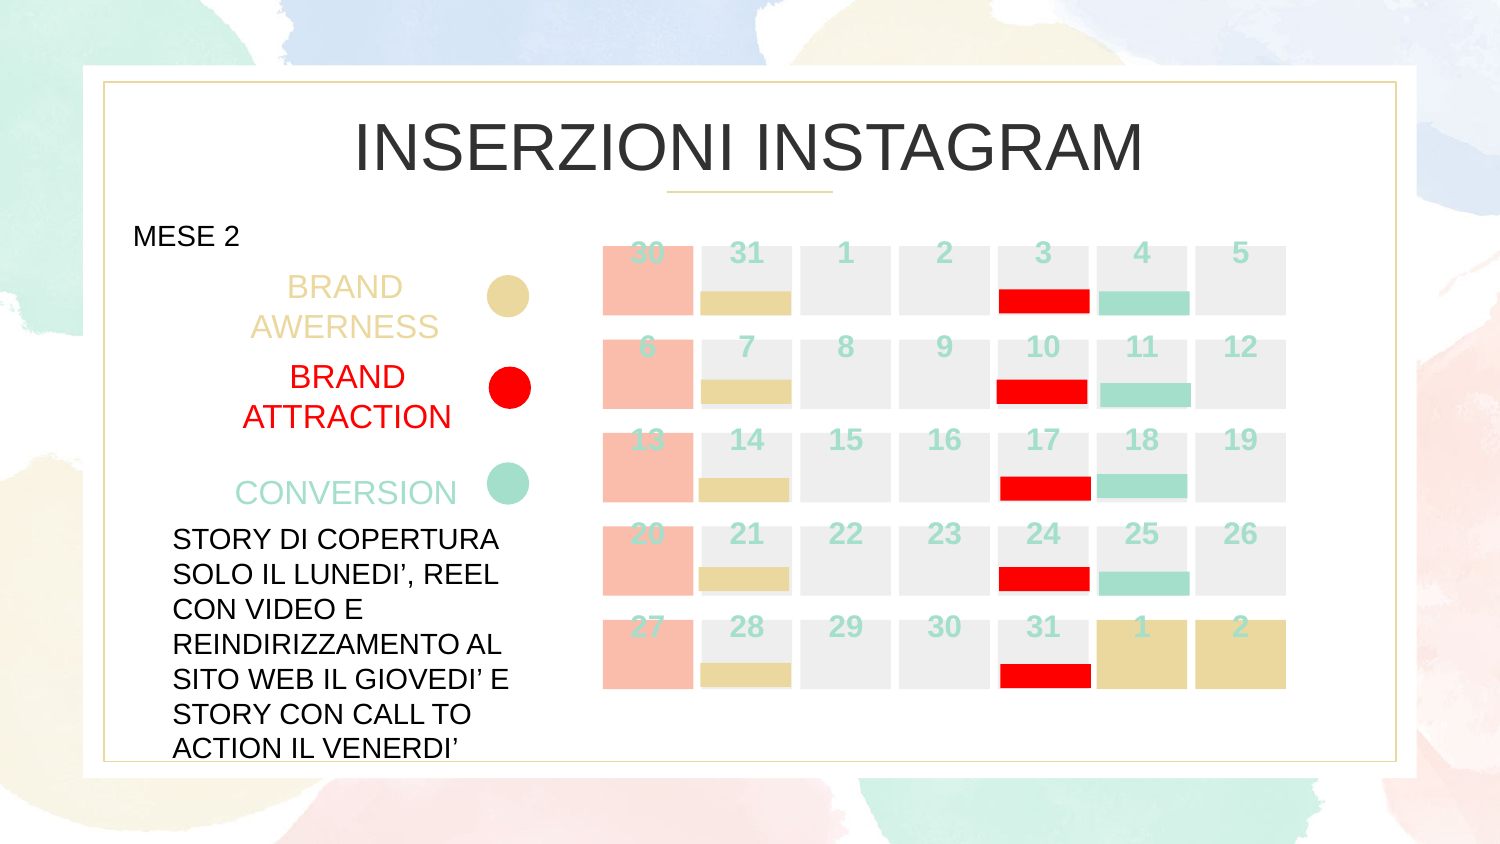

# INSERZIONI INSTAGRAM
MESE 2
30
31
1
2
3
4
5

BRAND AWERNESS

6
7
8
9
10
11
12

BRAND ATTRACTION

13
14
15
16
17
18
19
CONVERSION

20
21
22
23
24
25
26
STORY DI COPERTURA SOLO IL LUNEDI’, REEL CON VIDEO E REINDIRIZZAMENTO AL SITO WEB IL GIOVEDI’ E STORY CON CALL TO ACTION IL VENERDI’

27
28
29
30
31
1
2